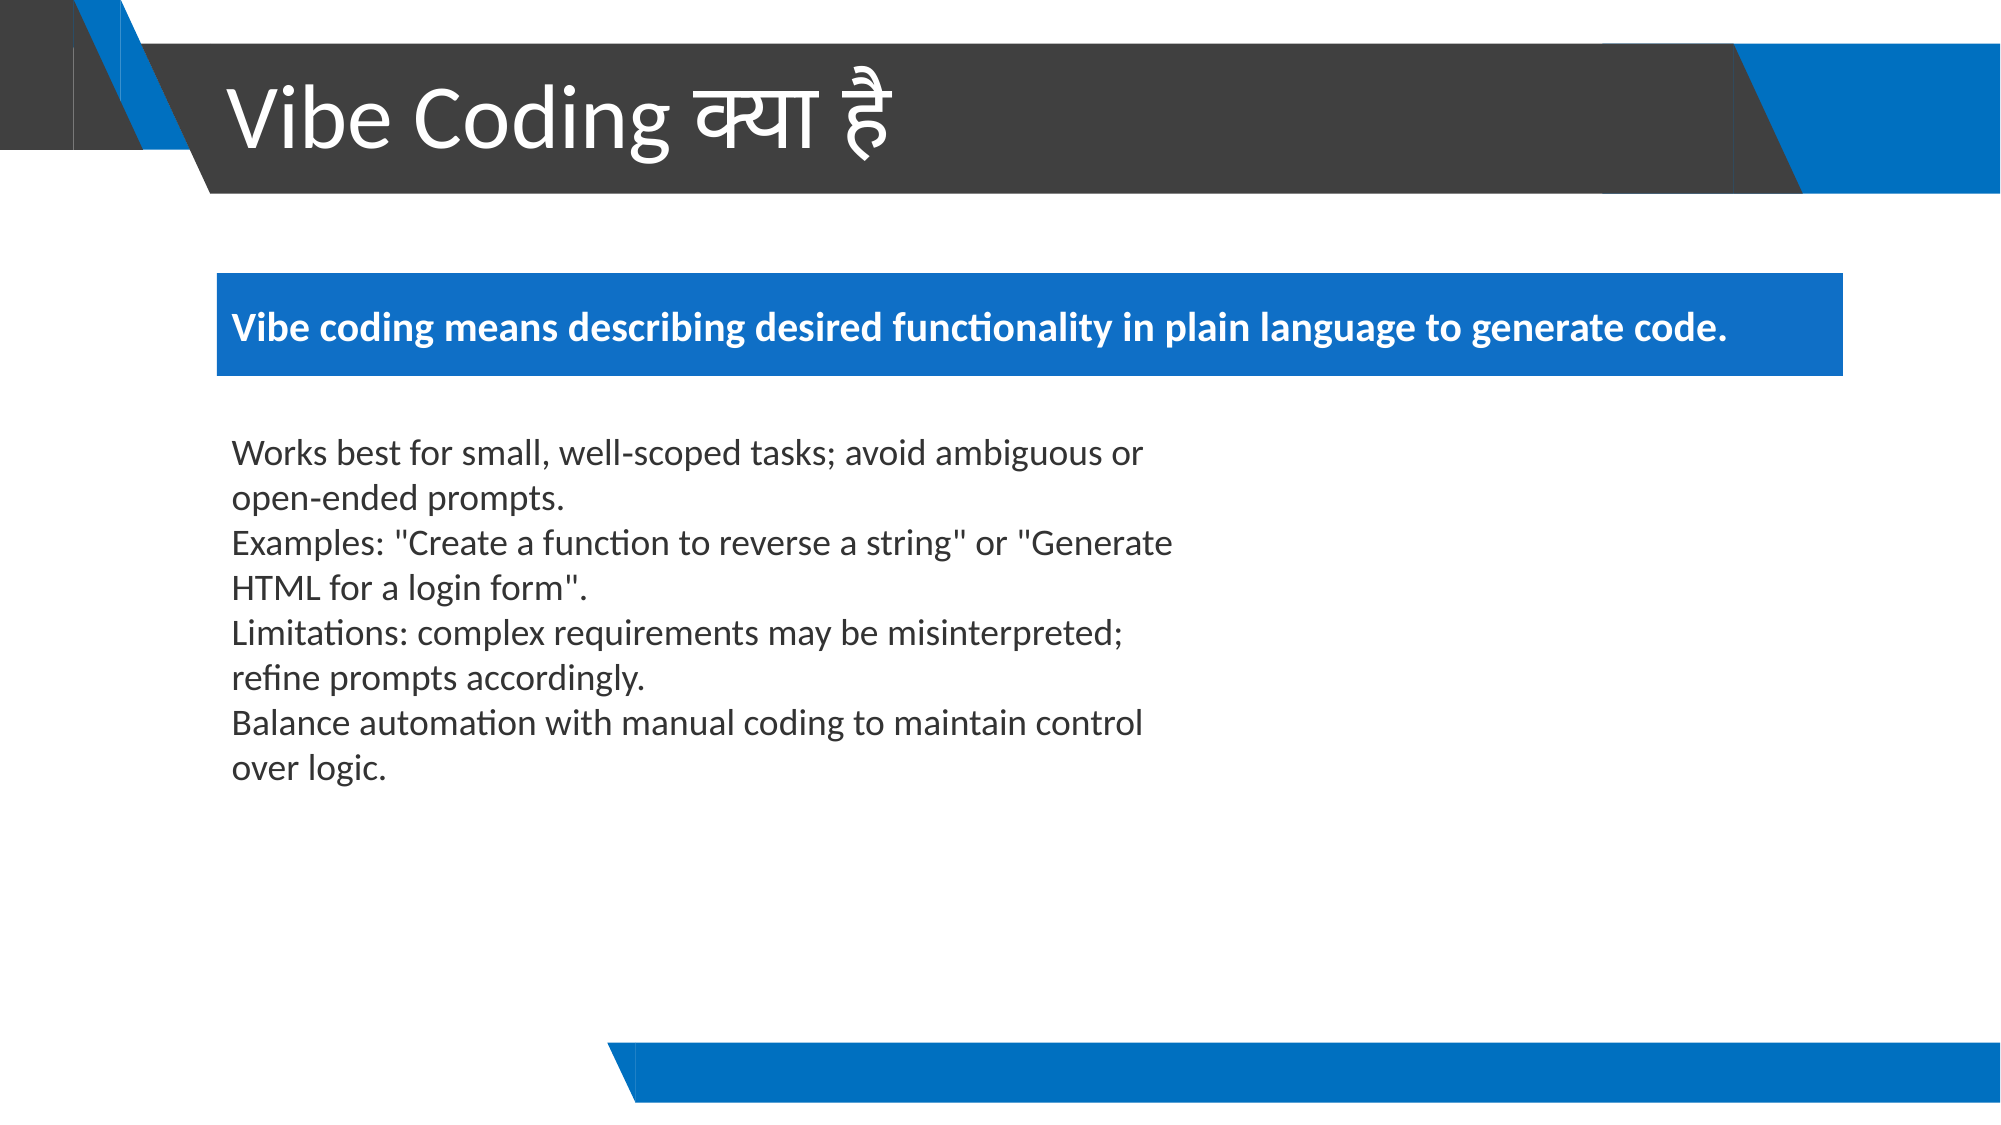

# Vibe Coding क्या है
Vibe coding means describing desired functionality in plain language to generate code.

Works best for small, well‑scoped tasks; avoid ambiguous or open‑ended prompts.
Examples: "Create a function to reverse a string" or "Generate HTML for a login form".
Limitations: complex requirements may be misinterpreted; refine prompts accordingly.
Balance automation with manual coding to maintain control over logic.